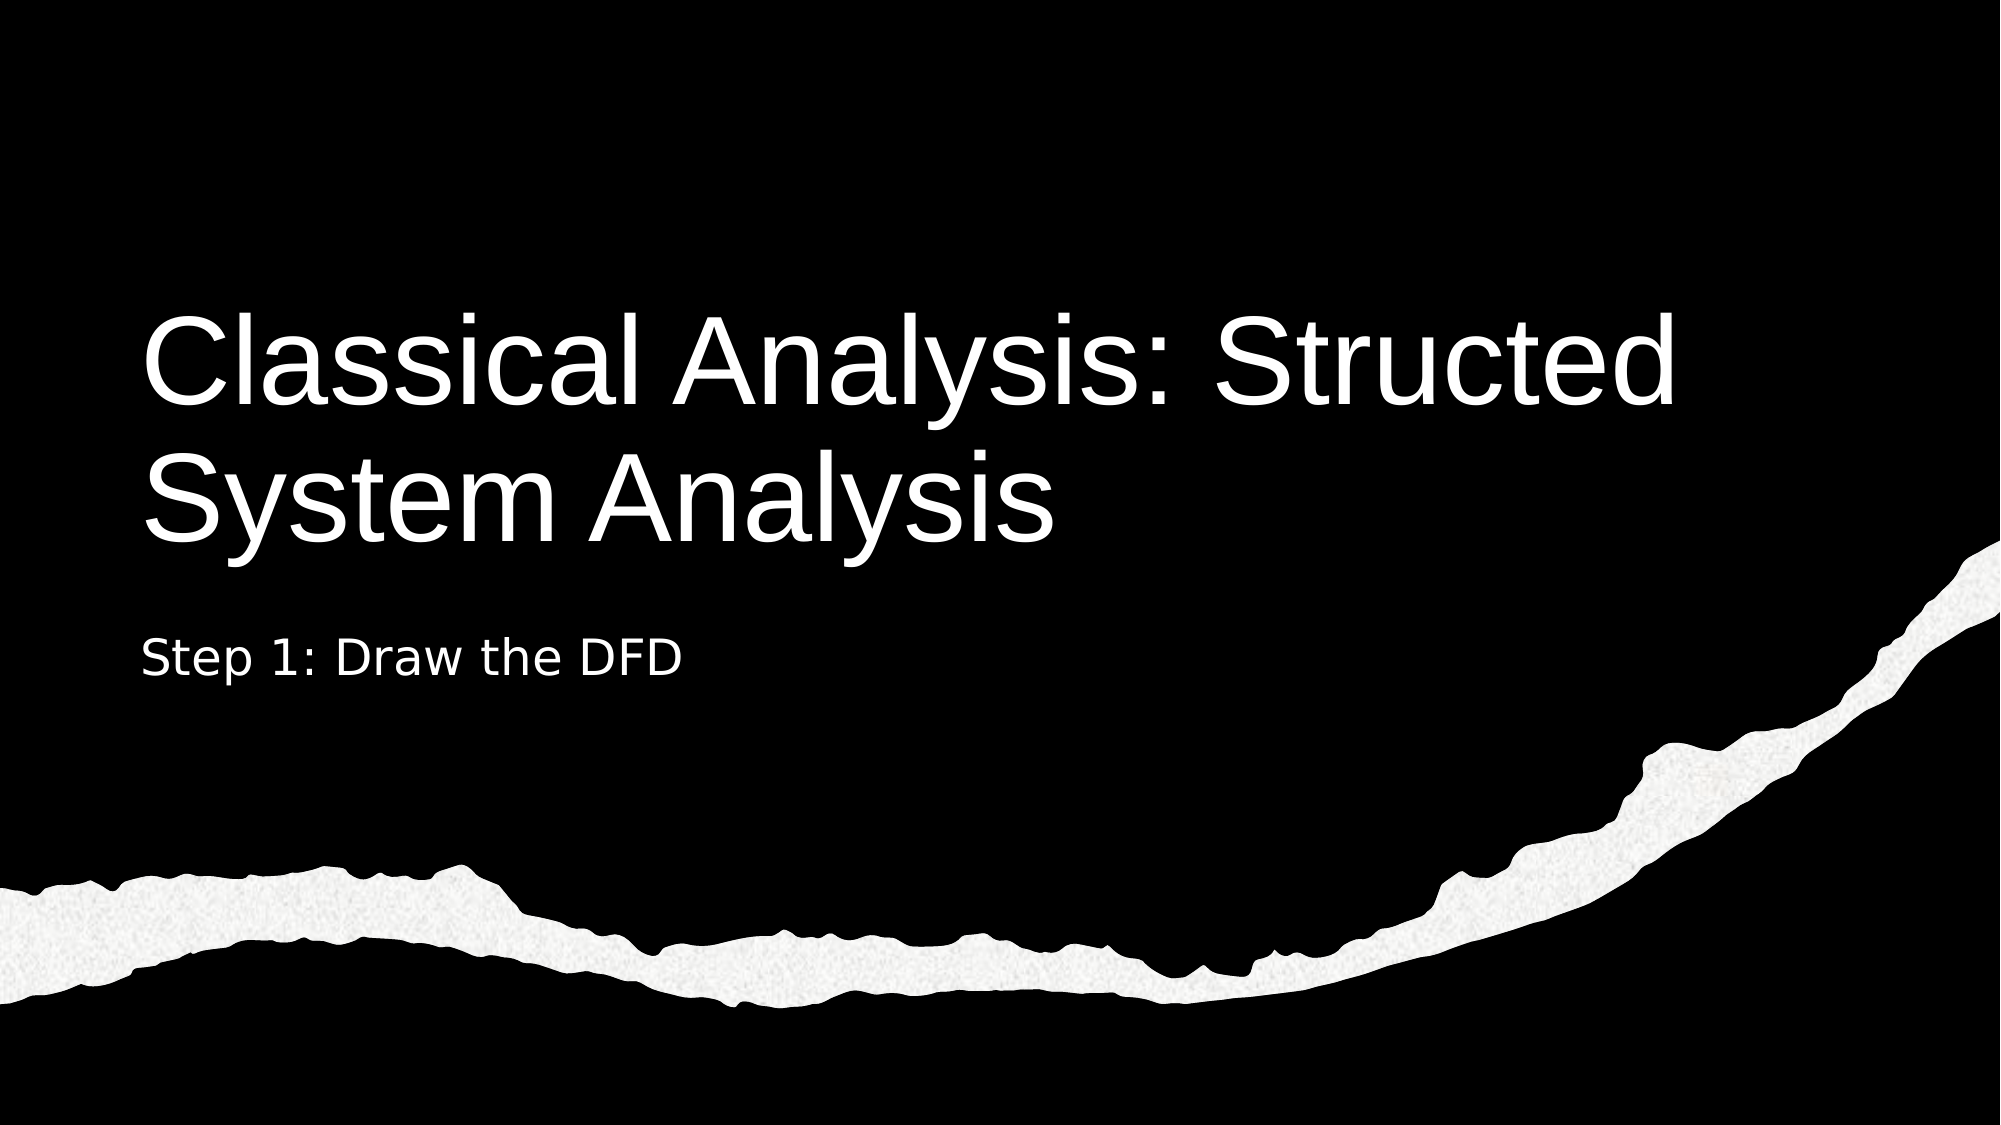

# Classical Analysis: Structed System Analysis

Step 1: Draw the DFD